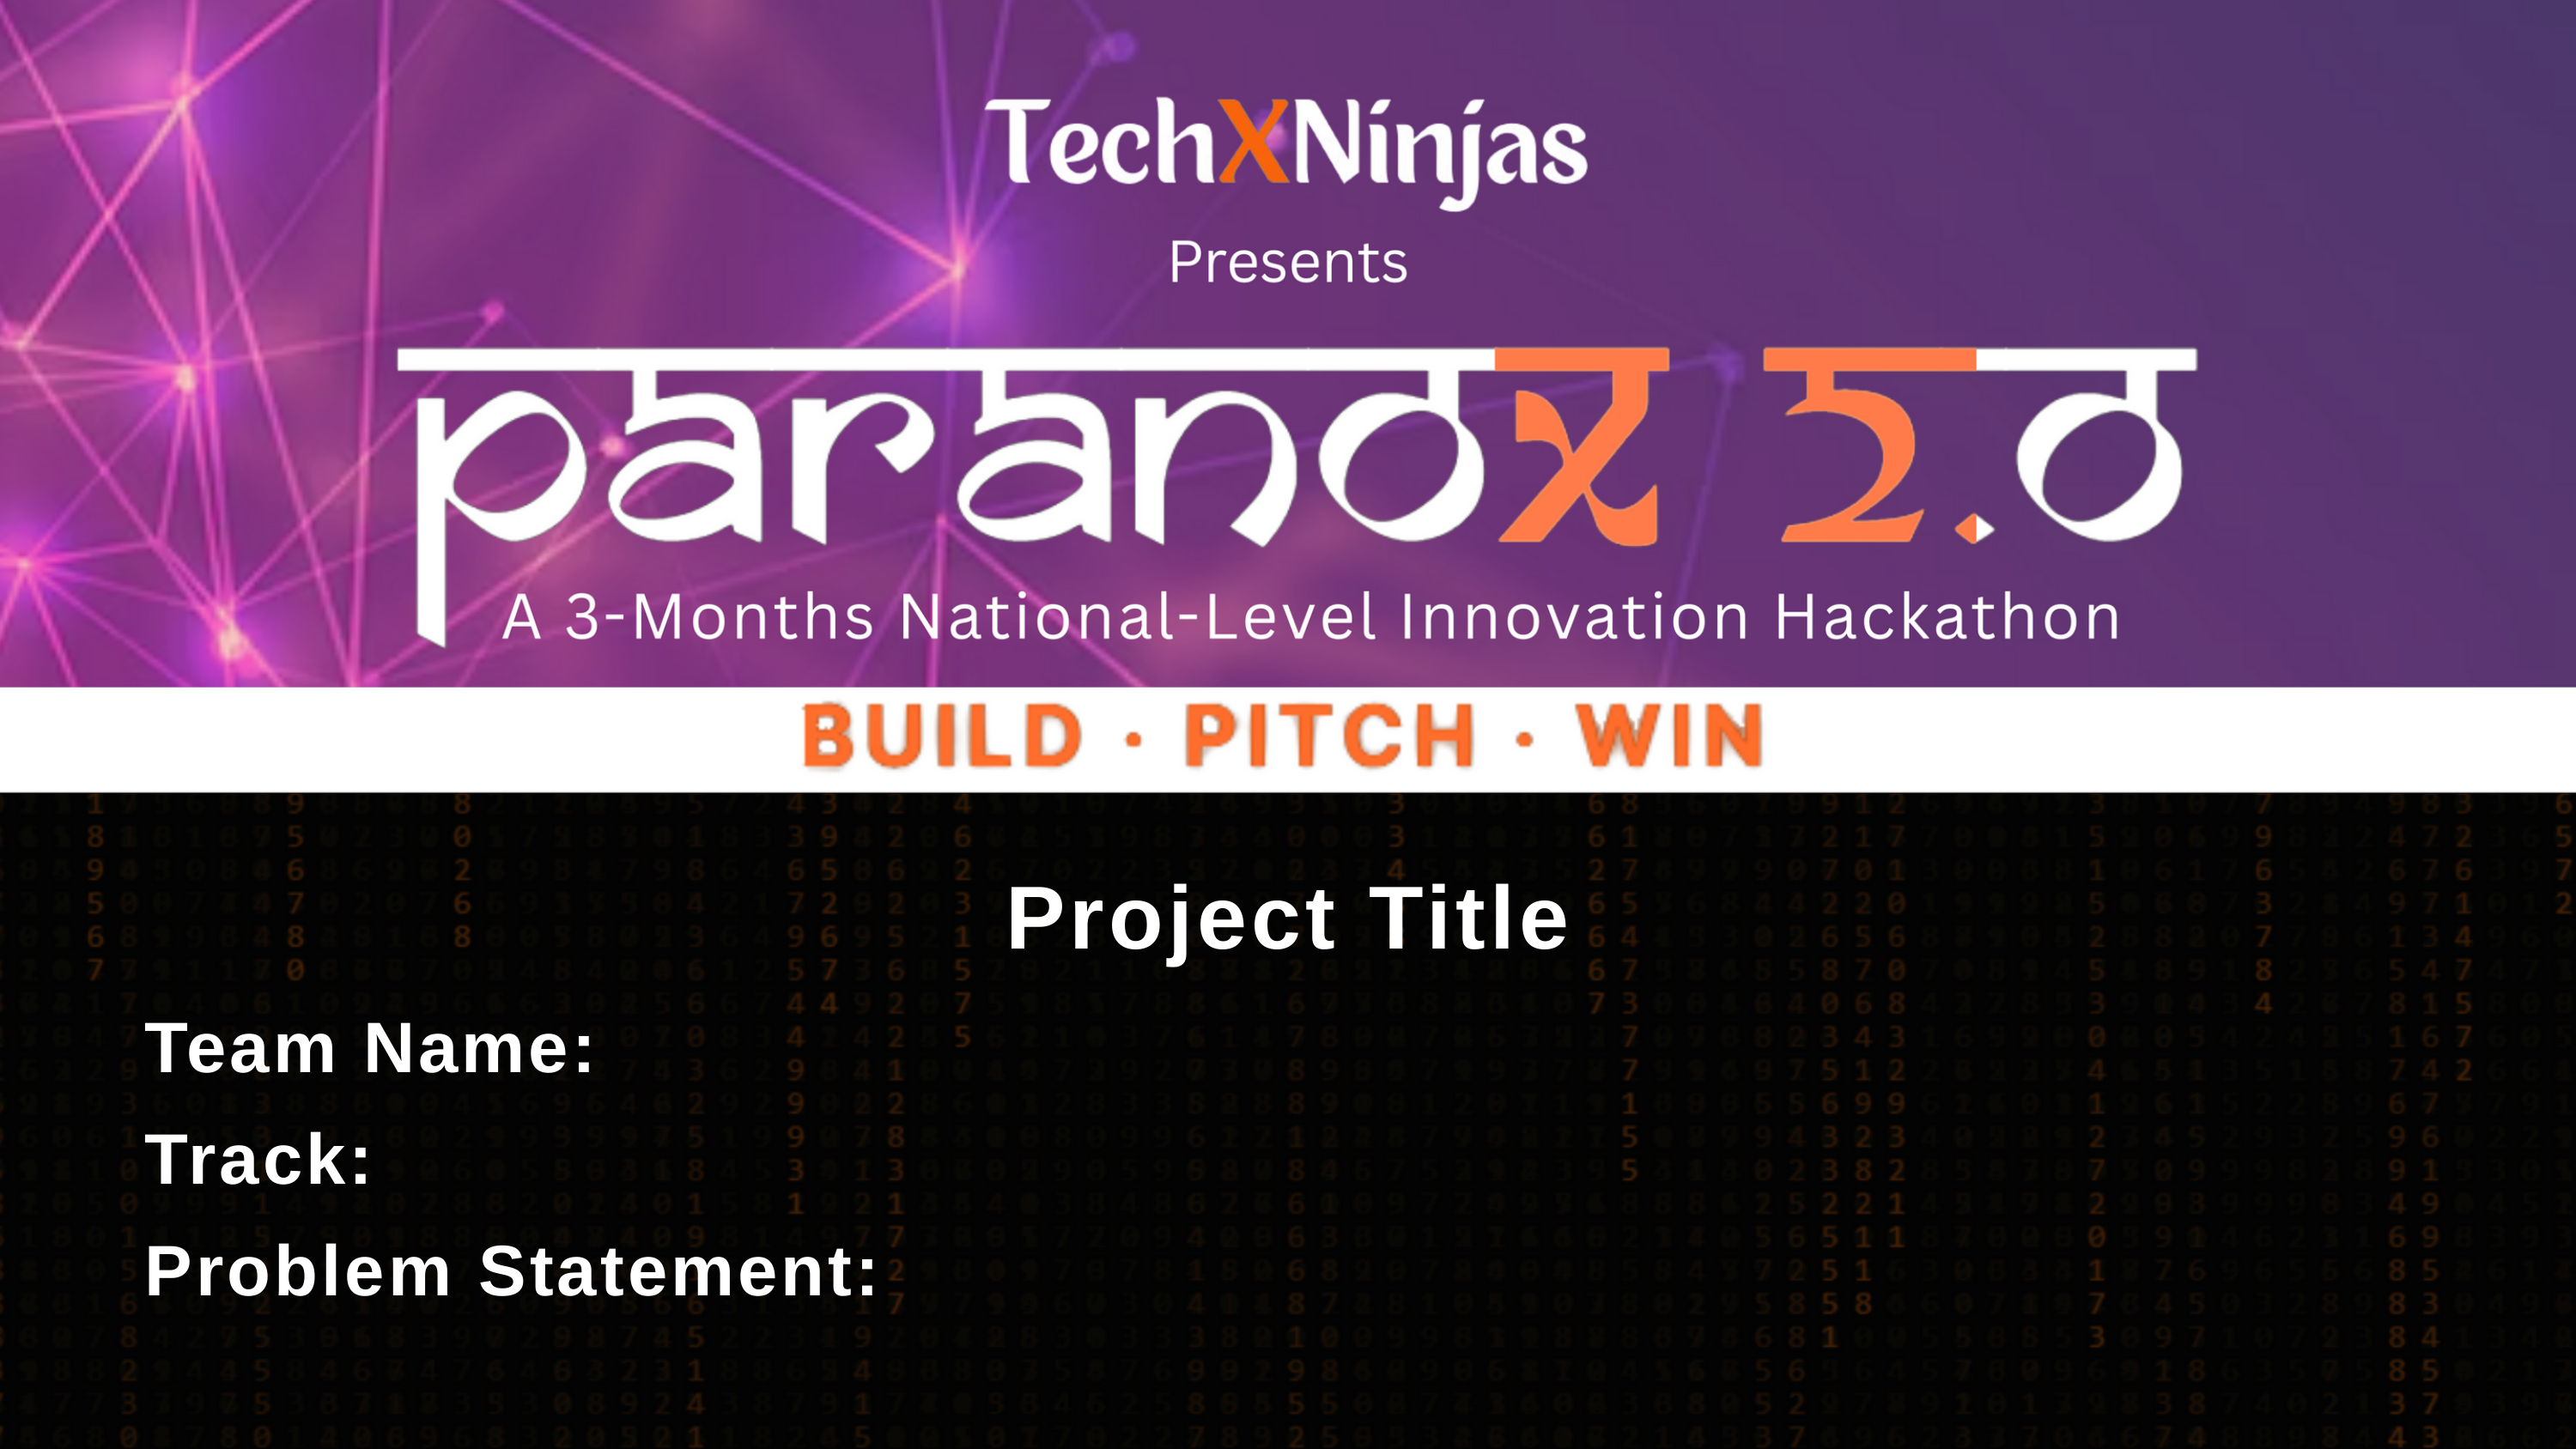

Project Title
Team Name:
Track:
Problem Statement: